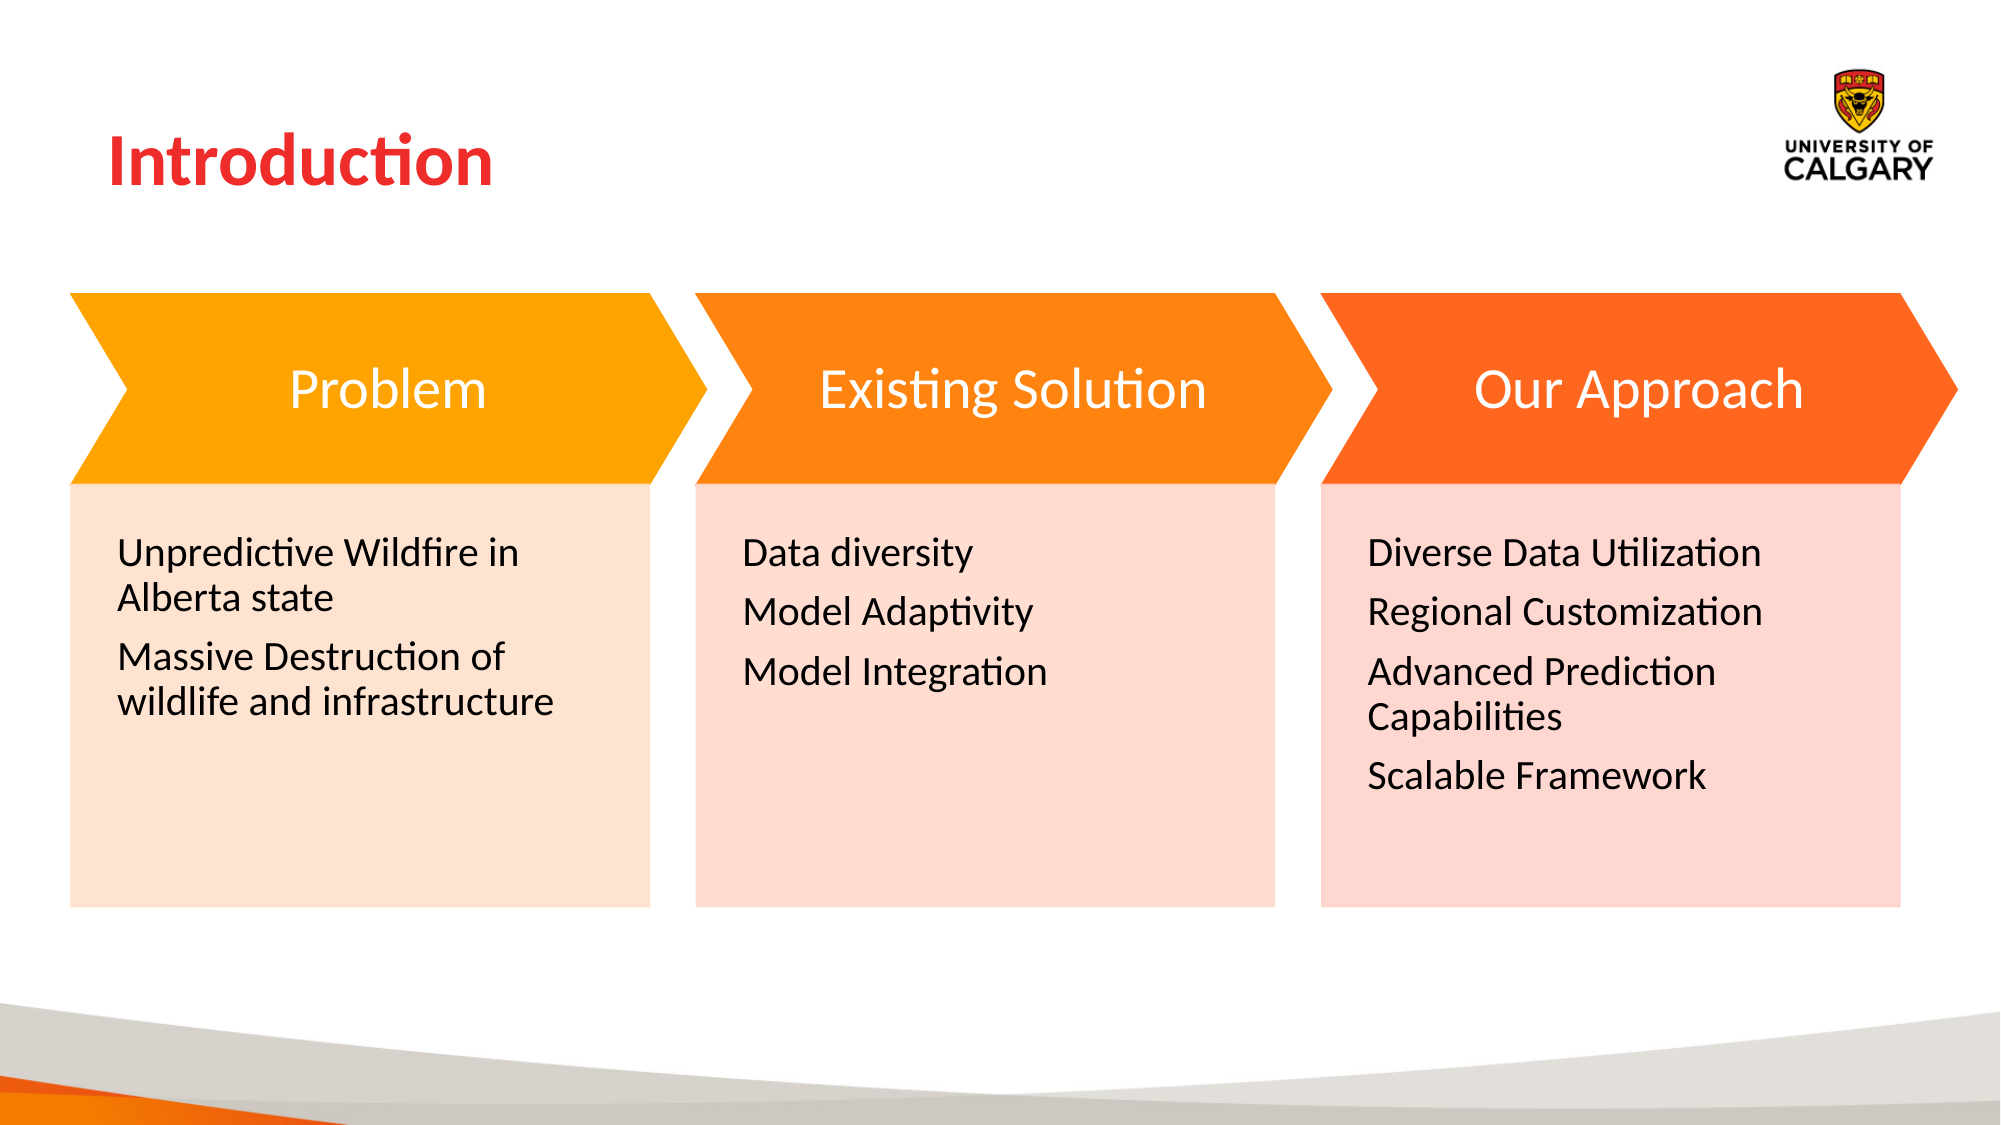

# Introduction
Problem
Unpredictive Wildfire in Alberta state
Massive Destruction of wildlife and infrastructure
Existing Solution
Data diversity
Model Adaptivity
Model Integration

Our Approach
Diverse Data Utilization
Regional Customization
Advanced Prediction Capabilities
Scalable Framework